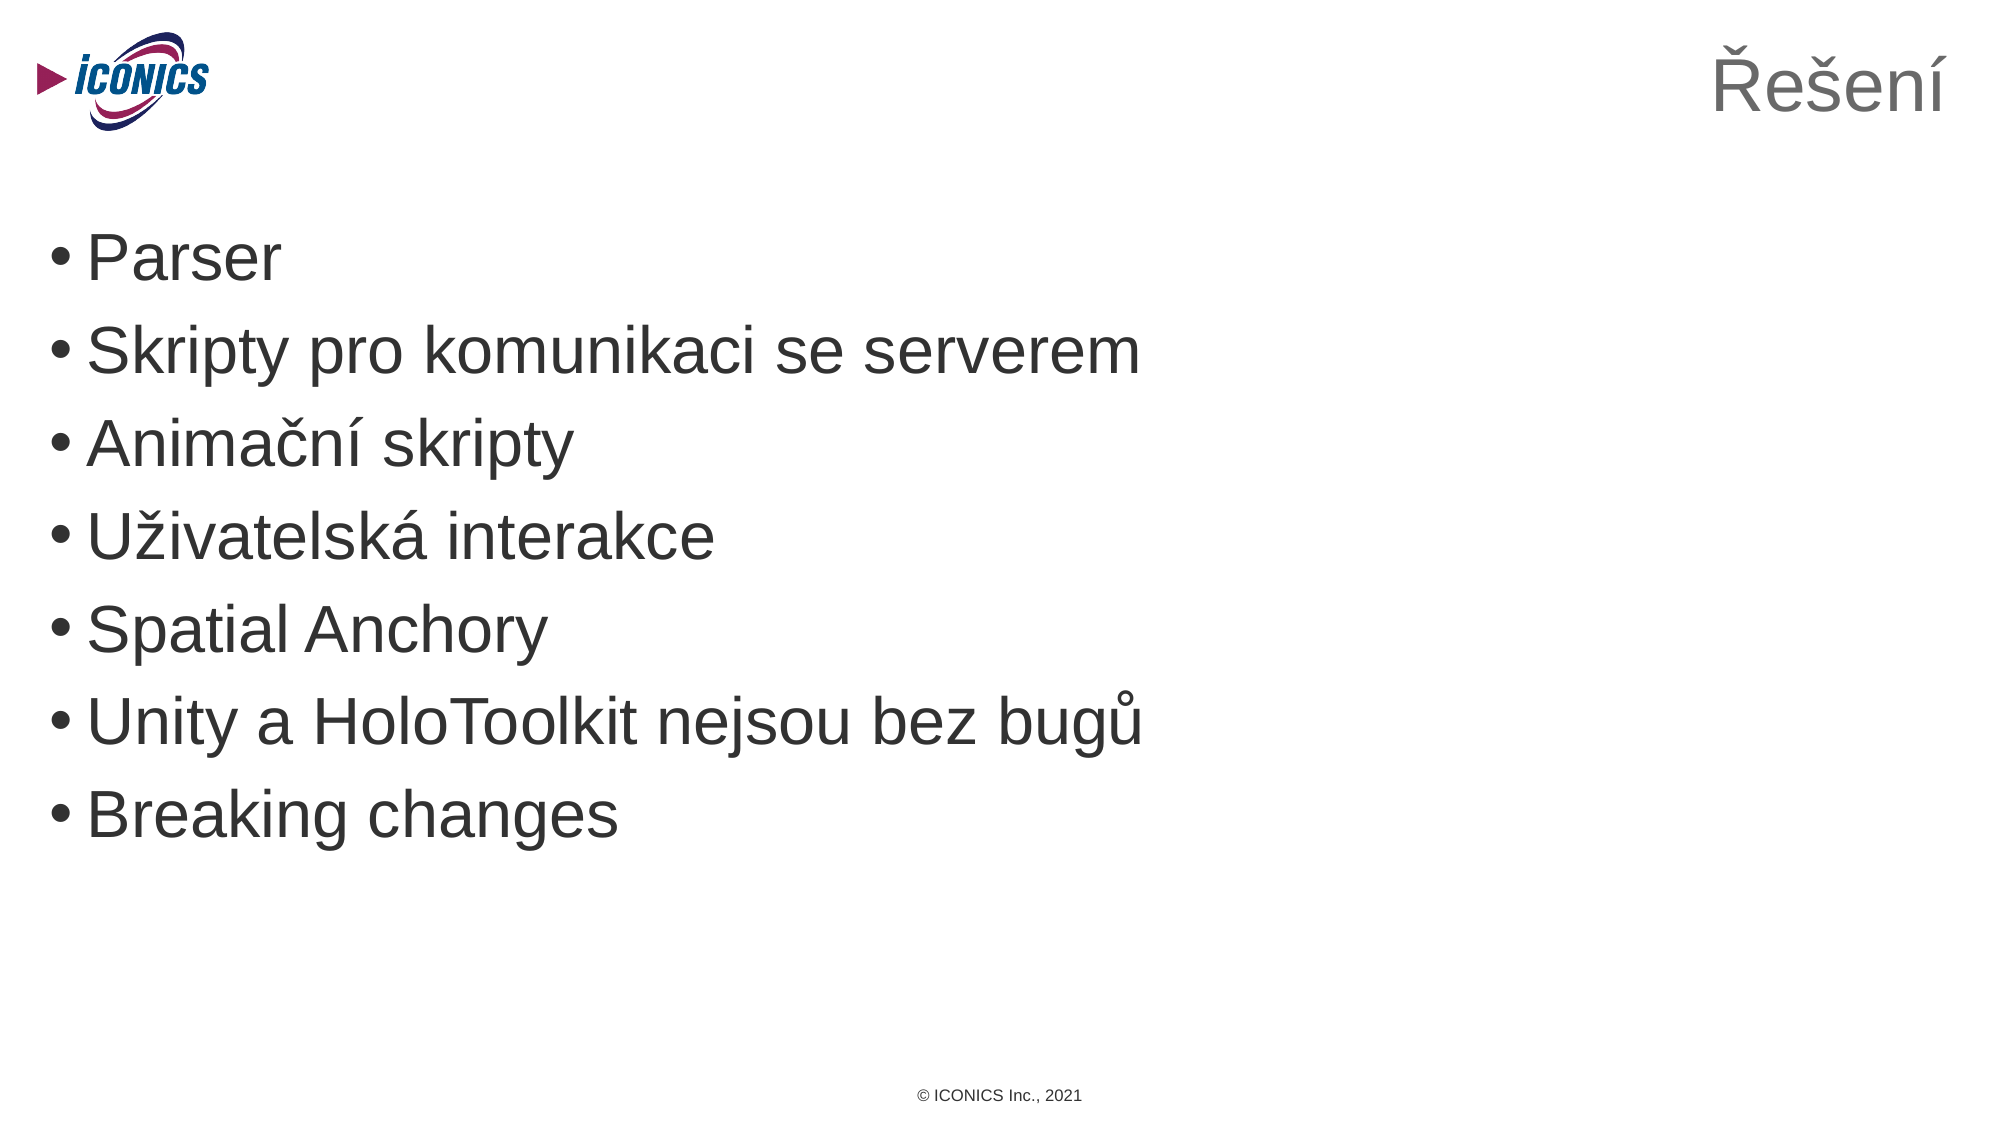

# Řešení
Parser
Skripty pro komunikaci se serverem
Animační skripty
Uživatelská interakce
Spatial Anchory
Unity a HoloToolkit nejsou bez bugů
Breaking changes